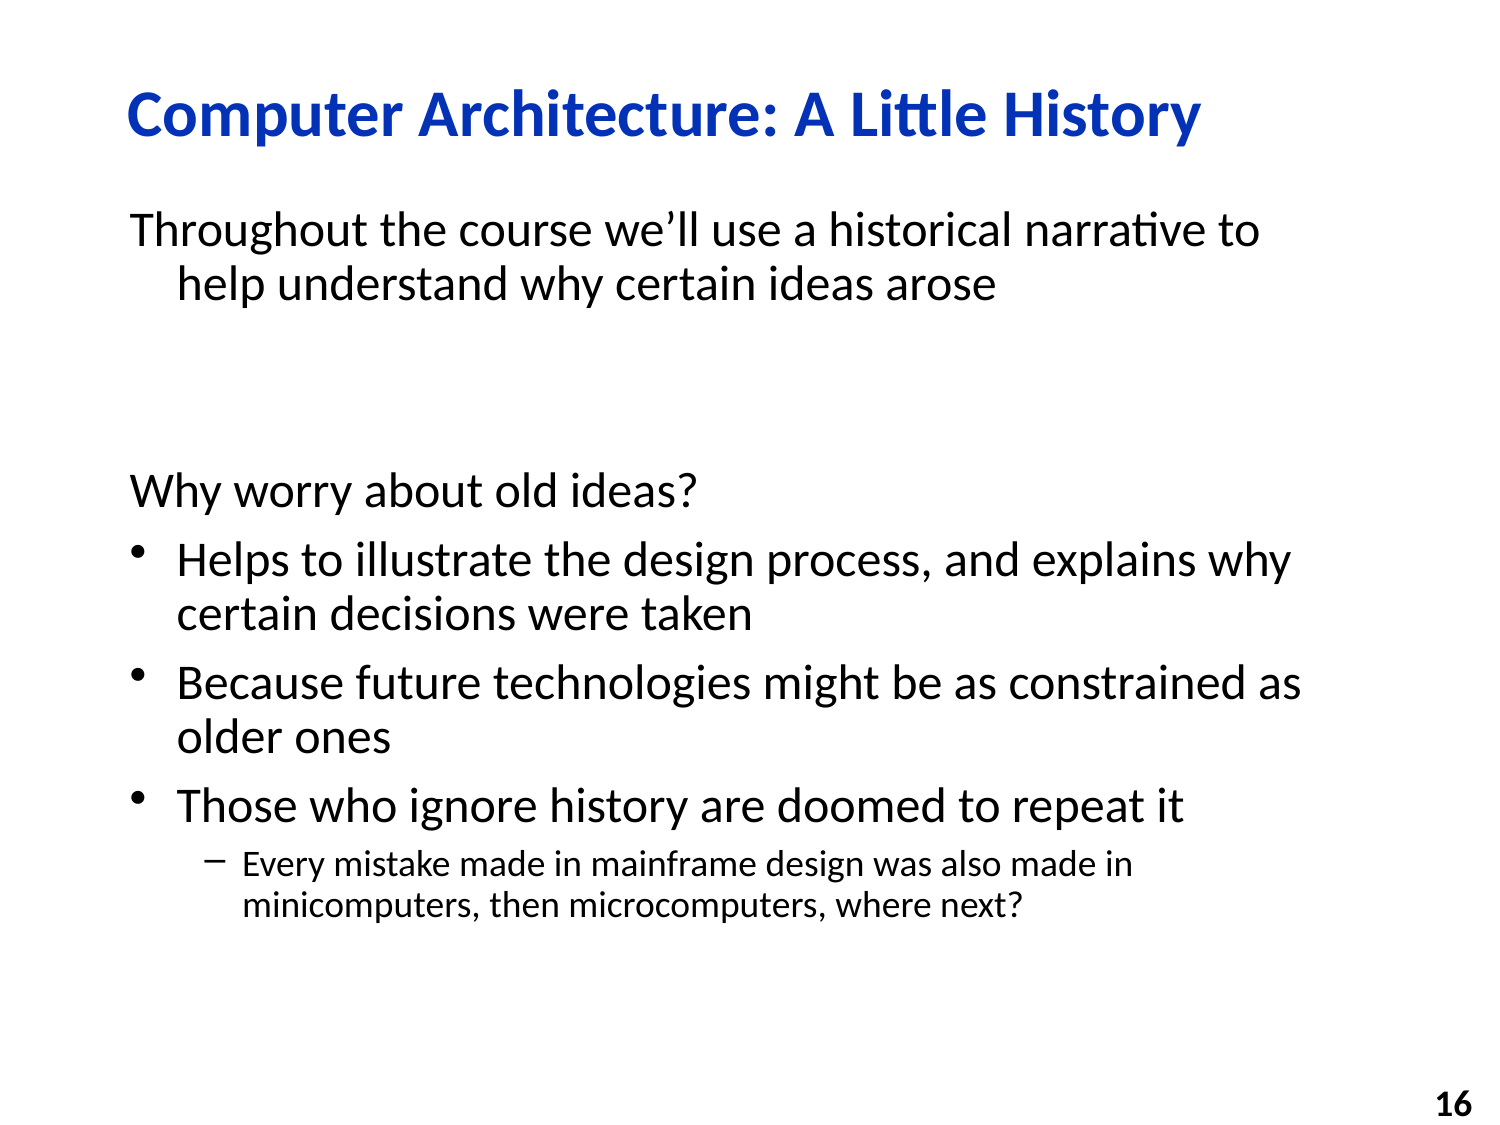

# Computer Architecture: A Little History
Throughout the course we’ll use a historical narrative to help understand why certain ideas arose

Why worry about old ideas?
Helps to illustrate the design process, and explains why certain decisions were taken
Because future technologies might be as constrained as older ones
Those who ignore history are doomed to repeat it
Every mistake made in mainframe design was also made in minicomputers, then microcomputers, where next?
16